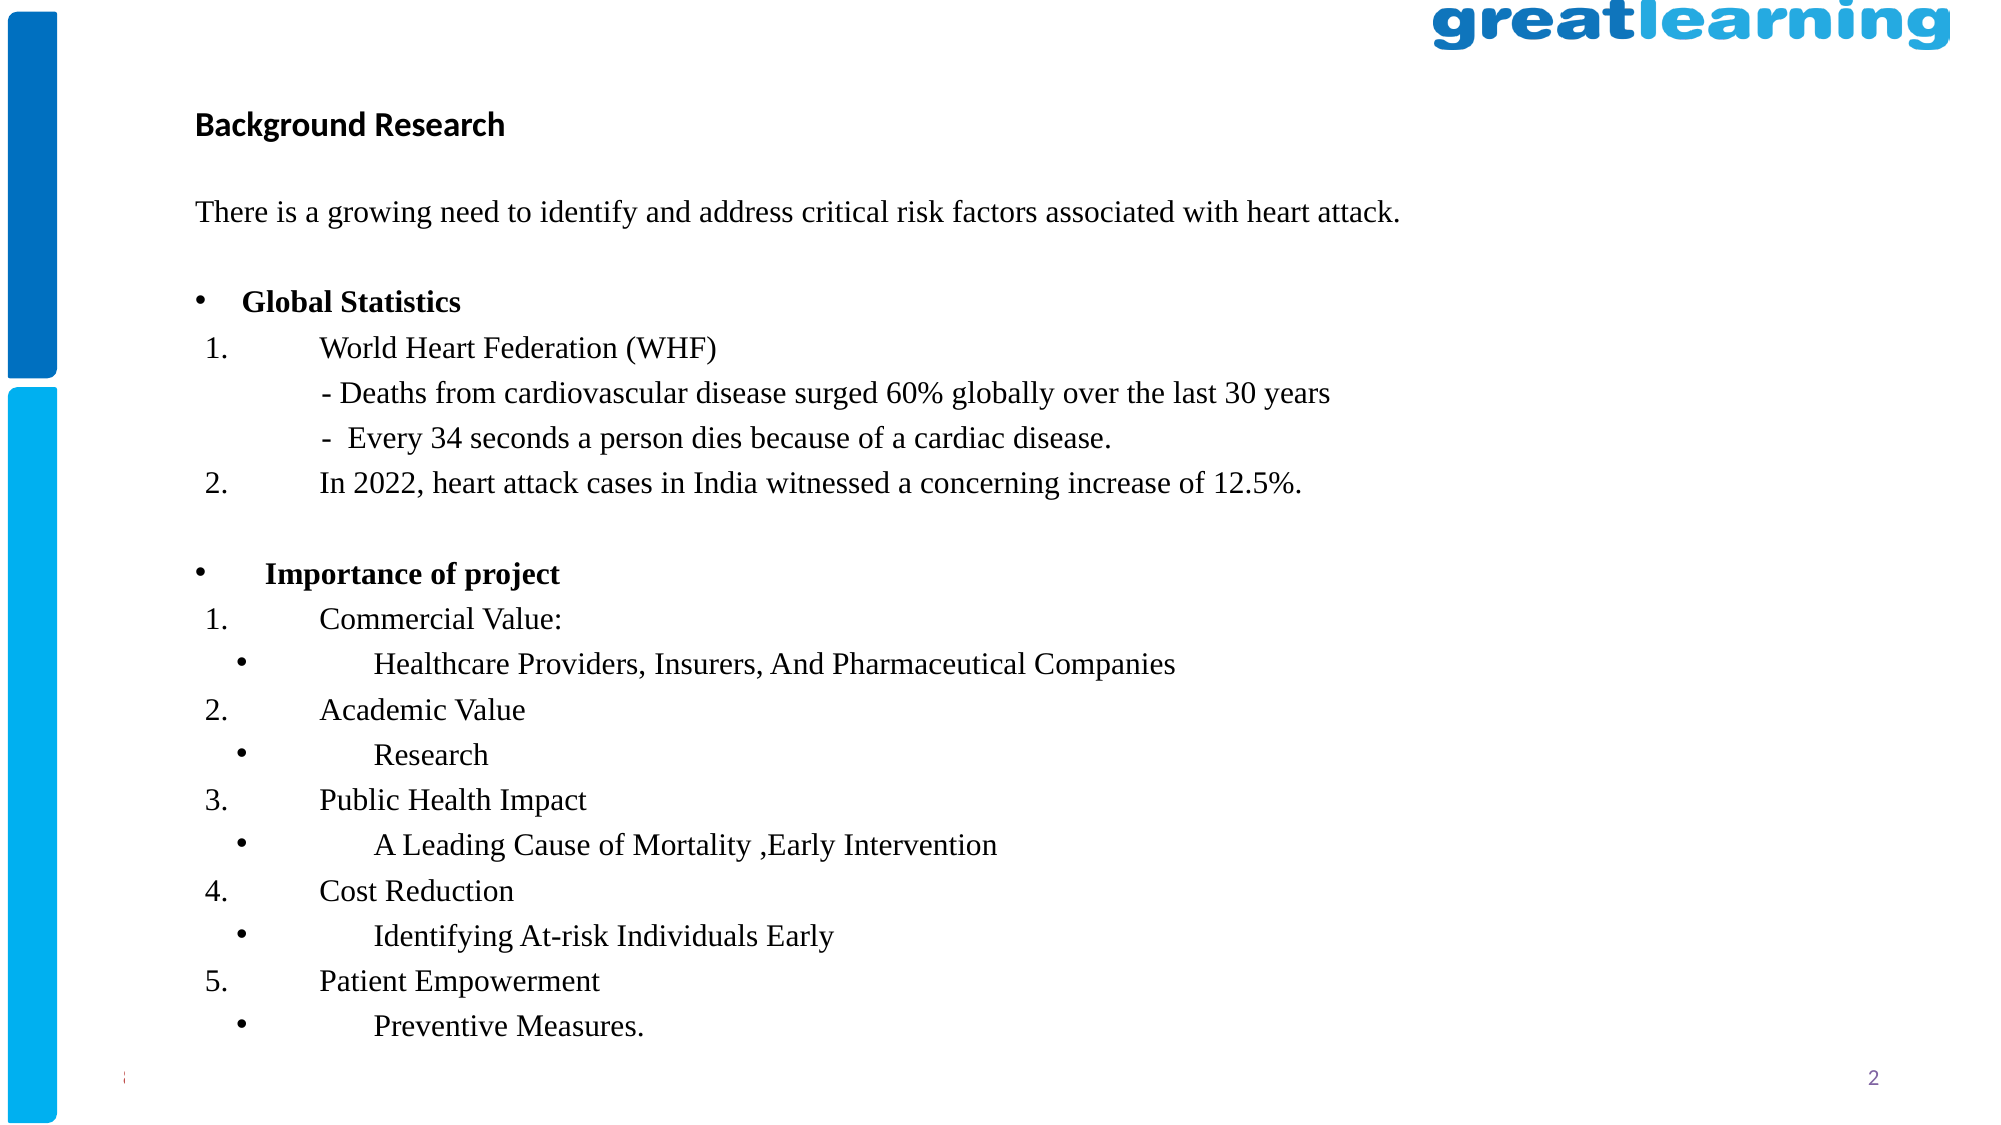

Background Research

There is a growing need to identify and address critical risk factors associated with heart attack.

Global Statistics
World Heart Federation (WHF)
        - Deaths from cardiovascular disease surged 60% globally over the last 30 years
        -  Every 34 seconds a person dies because of a cardiac disease.
In 2022, heart attack cases in India witnessed a concerning increase of 12.5%.

Importance of project
Commercial Value:
Healthcare Providers, Insurers, And Pharmaceutical Companies
Academic Value
Research
Public Health Impact
A Leading Cause of Mortality ,Early Intervention
Cost Reduction
Identifying At-risk Individuals Early
Patient Empowerment
Preventive Measures.